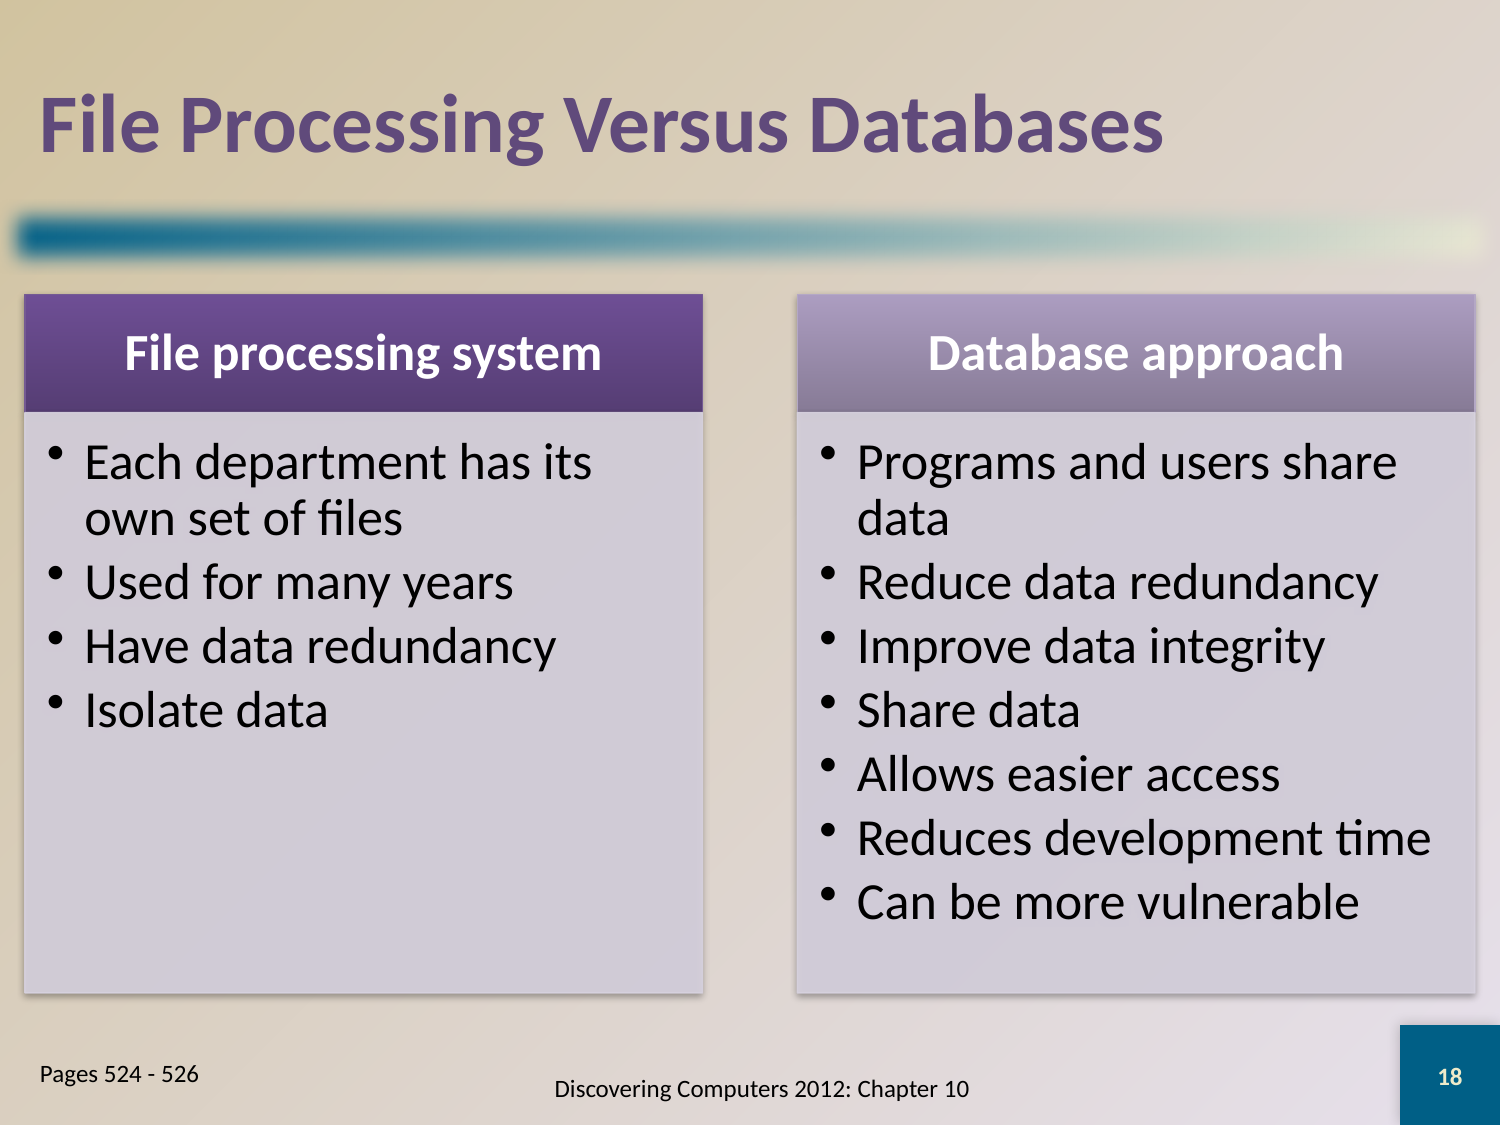

# File Processing Versus Databases
File processing system
Each department has its own set of files
Used for many years
Have data redundancy
Isolate data
Database approach
Programs and users share data
Reduce data redundancy
Improve data integrity
Share data
Allows easier access
Reduces development time
Can be more vulnerable
18
Pages 524 - 526
Discovering Computers 2012: Chapter 10